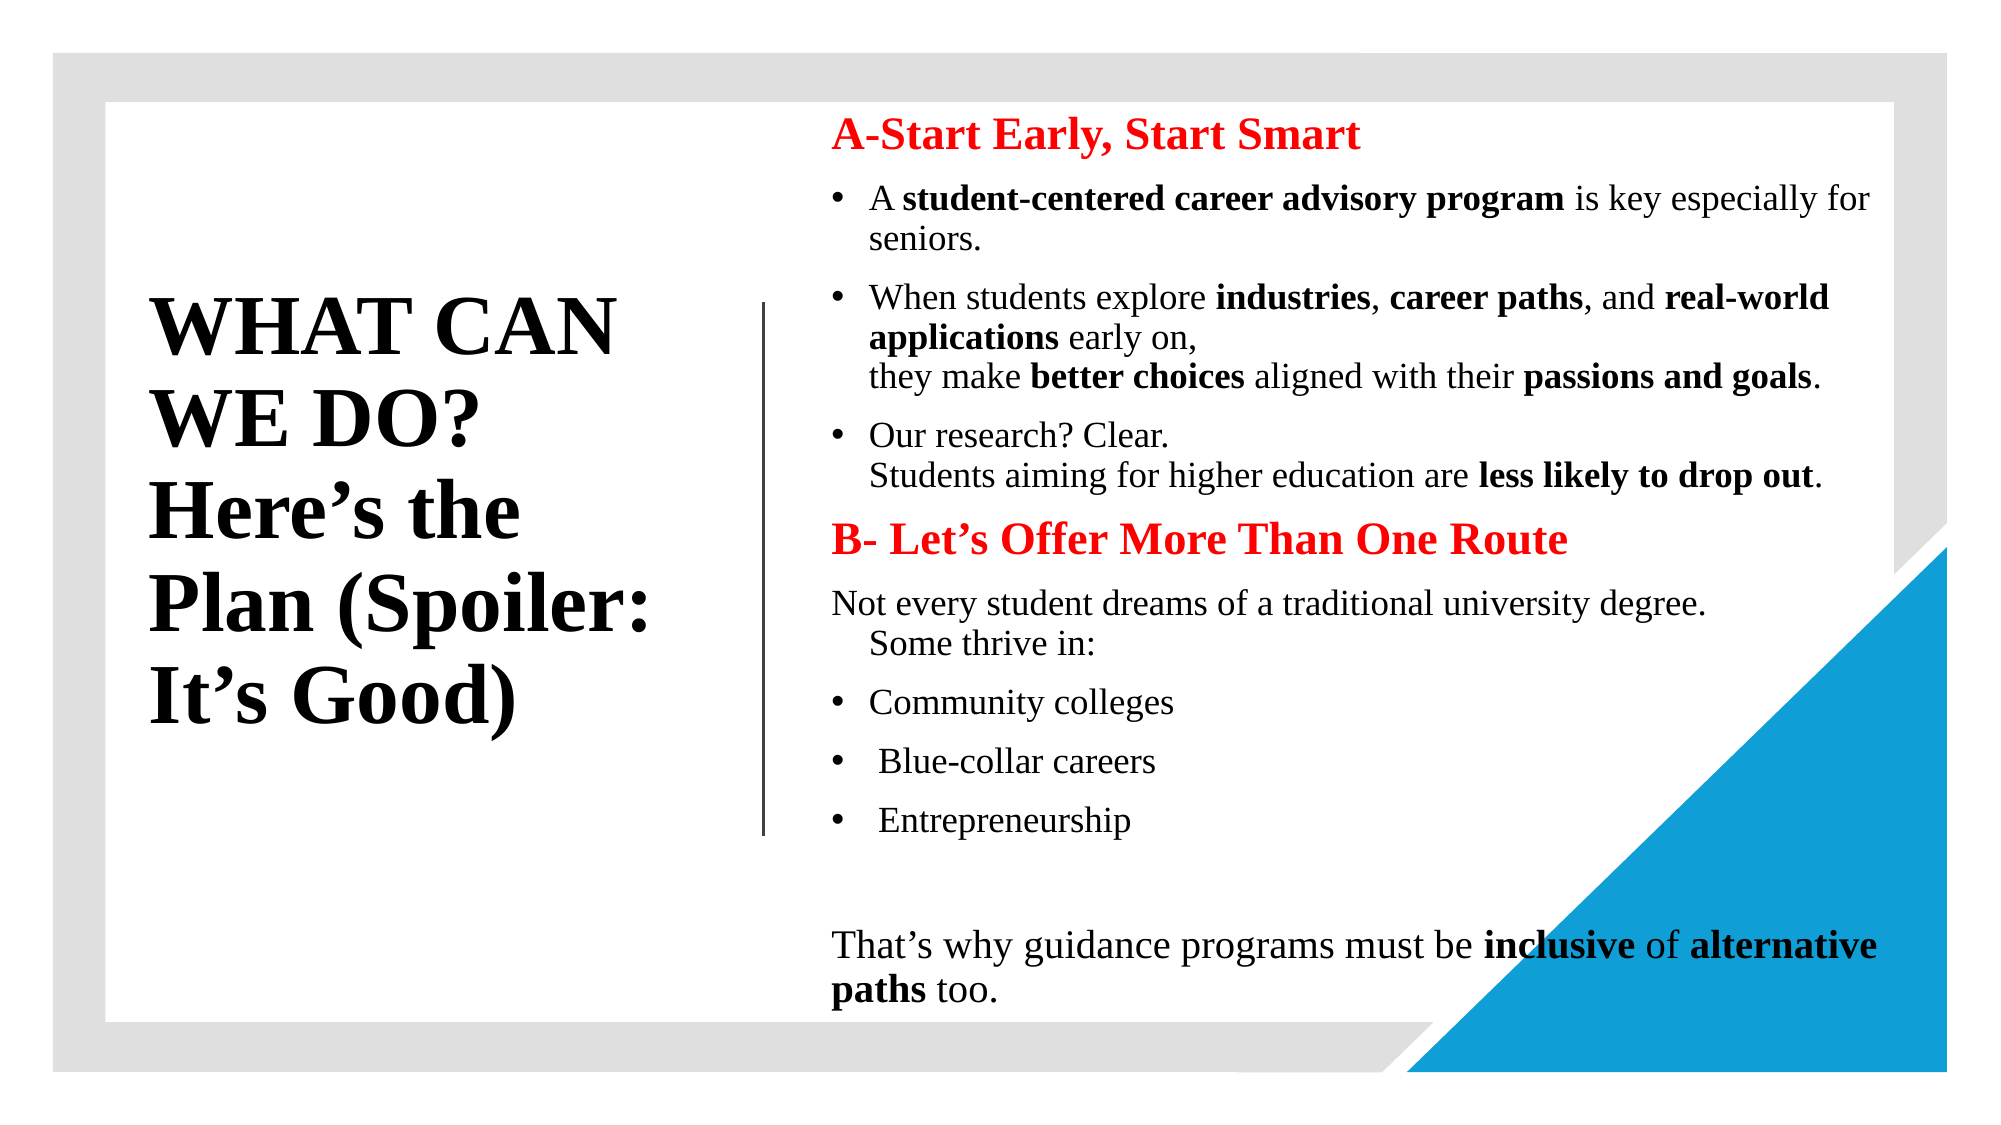

A-Start Early, Start Smart
A student-centered career advisory program is key especially for seniors.
When students explore industries, career paths, and real-world applications early on,
they make better choices aligned with their passions and goals.
Our research? Clear.
Students aiming for higher education are less likely to drop out.
B- Let’s Offer More Than One Route
Not every student dreams of a traditional university degree.
Some thrive in:
Community colleges
 Blue-collar careers
 Entrepreneurship

That’s why guidance programs must be inclusive of alternative paths too.

# WHAT CAN WE DO? Here’s the Plan (Spoiler: It’s Good)